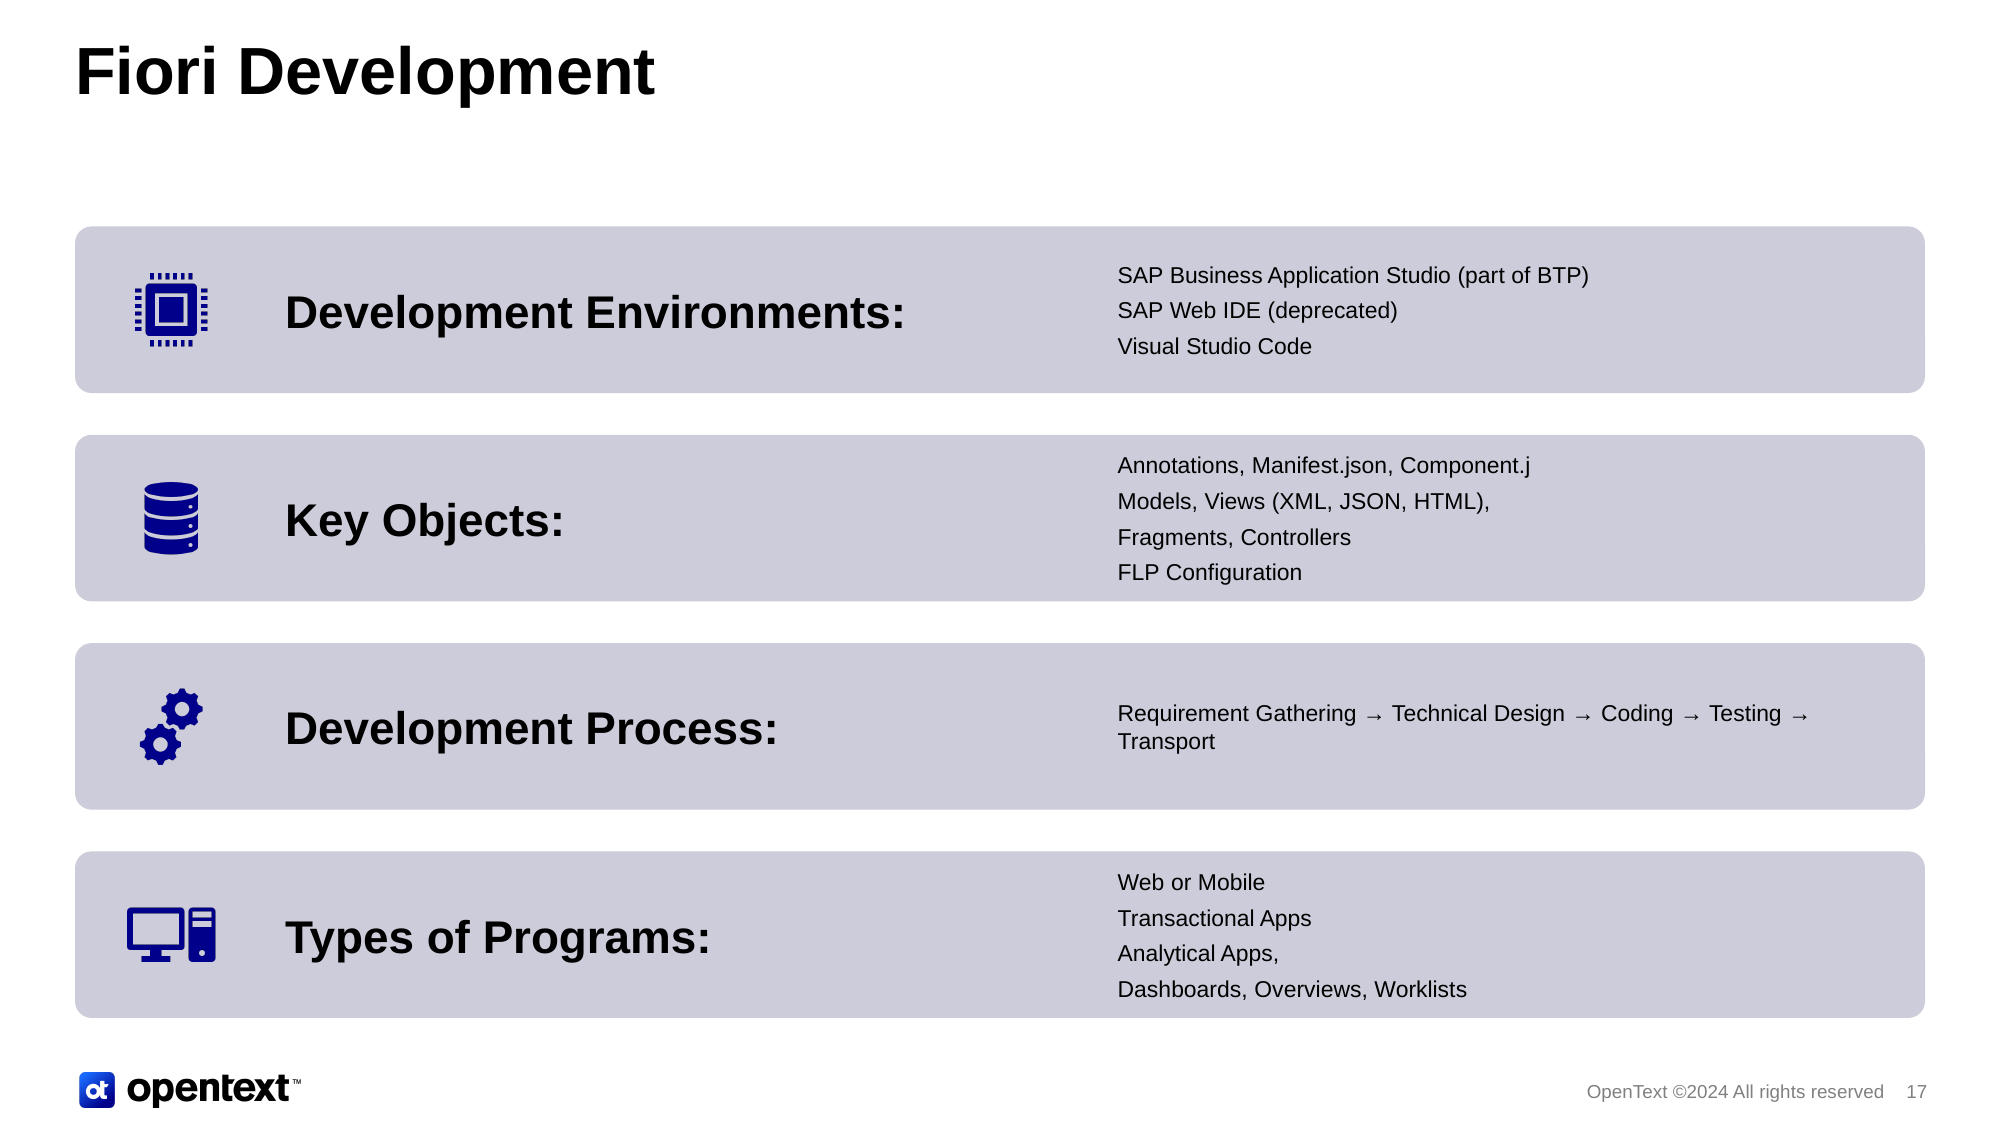

# Fiori Development
Development Environments:
SAP Business Application Studio (part of BTP)
SAP Web IDE (deprecated)
Visual Studio Code
Key Objects:
Annotations, Manifest.json, Component.j
Models, Views (XML, JSON, HTML),
Fragments, Controllers
FLP Configuration
Development Process:
Requirement Gathering → Technical Design → Coding → Testing → Transport
Types of Programs:
Web or Mobile
Transactional Apps
Analytical Apps,
Dashboards, Overviews, Worklists